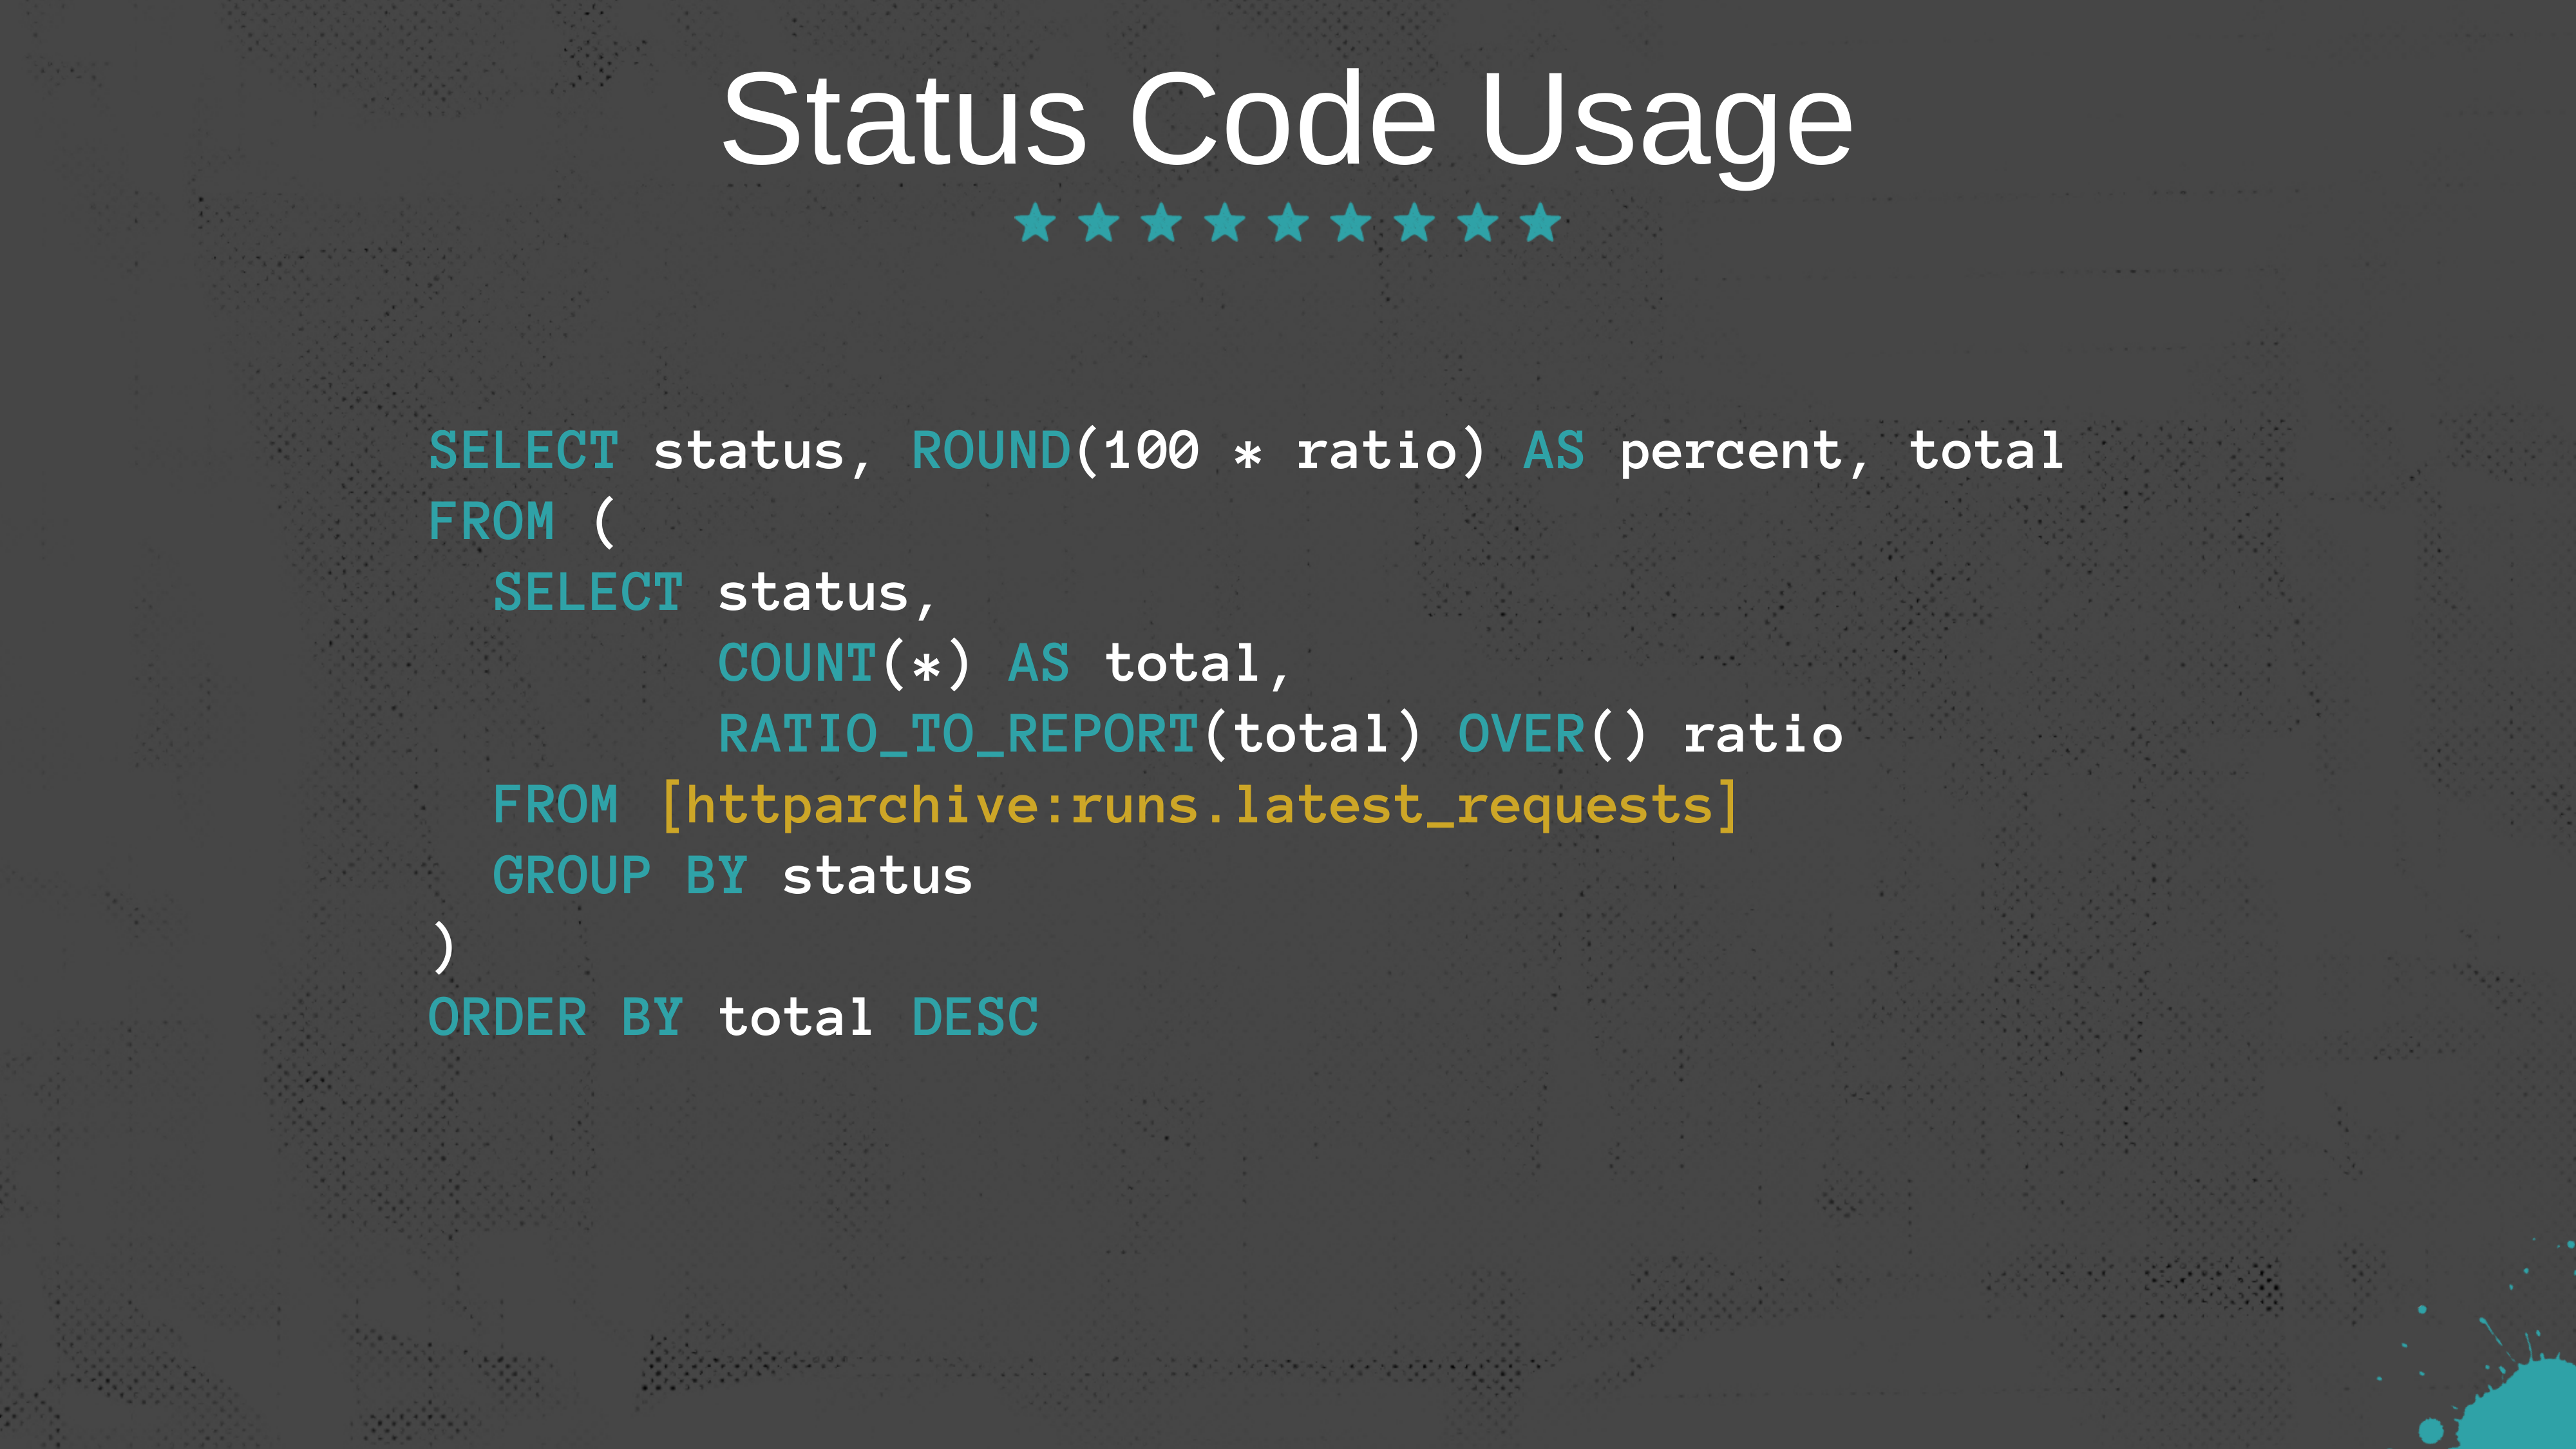

# Status Code Usage
SELECT status, ROUND(100 * ratio) AS percent, total
FROM (
  SELECT status,
			COUNT(*) AS total,
			RATIO_TO_REPORT(total) OVER() ratio
  FROM [httparchive:runs.latest_requests]
  GROUP BY status
)
ORDER BY total DESC